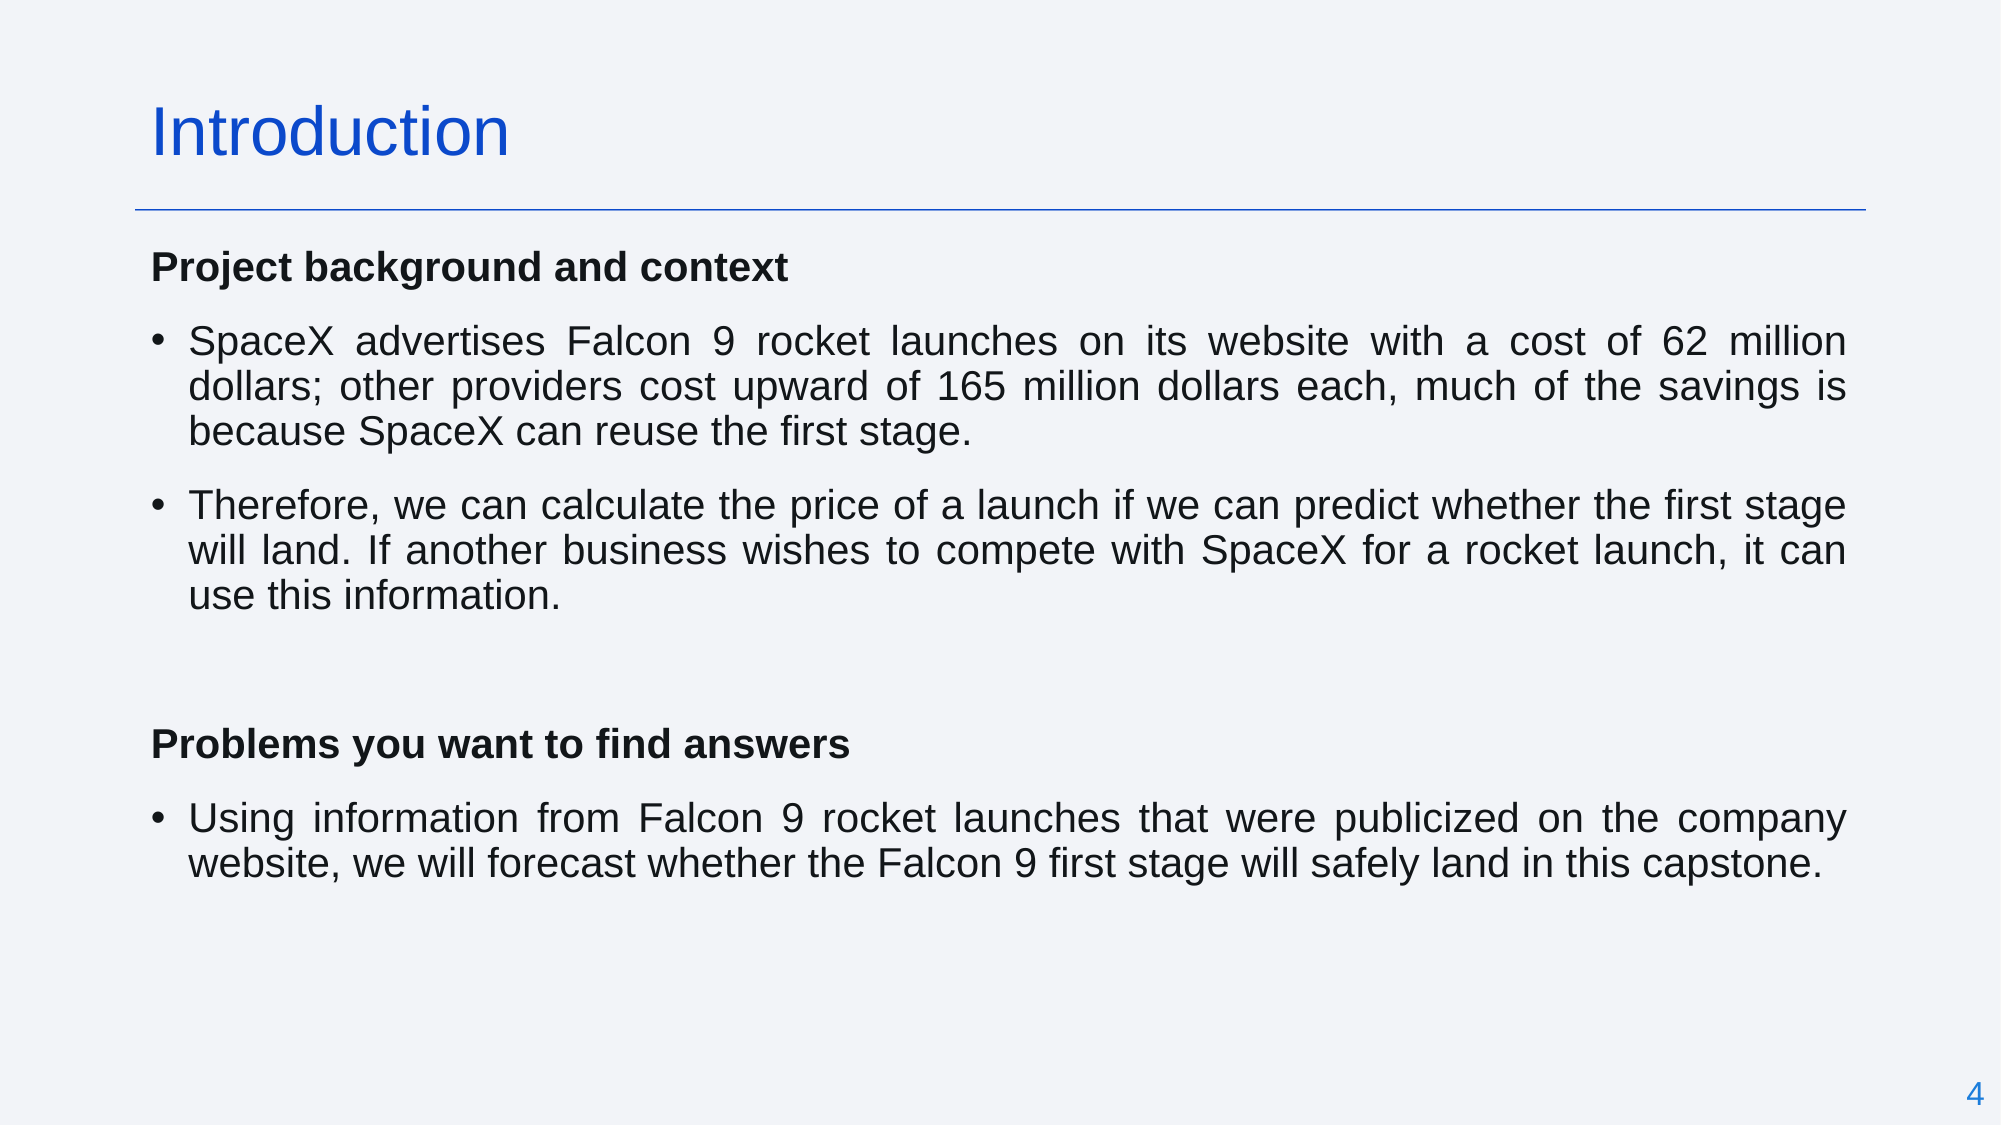

Introduction
Project background and context
SpaceX advertises Falcon 9 rocket launches on its website with a cost of 62 million dollars; other providers cost upward of 165 million dollars each, much of the savings is because SpaceX can reuse the first stage.
Therefore, we can calculate the price of a launch if we can predict whether the first stage will land. If another business wishes to compete with SpaceX for a rocket launch, it can use this information.

Problems you want to find answers
Using information from Falcon 9 rocket launches that were publicized on the company website, we will forecast whether the Falcon 9 first stage will safely land in this capstone.
4